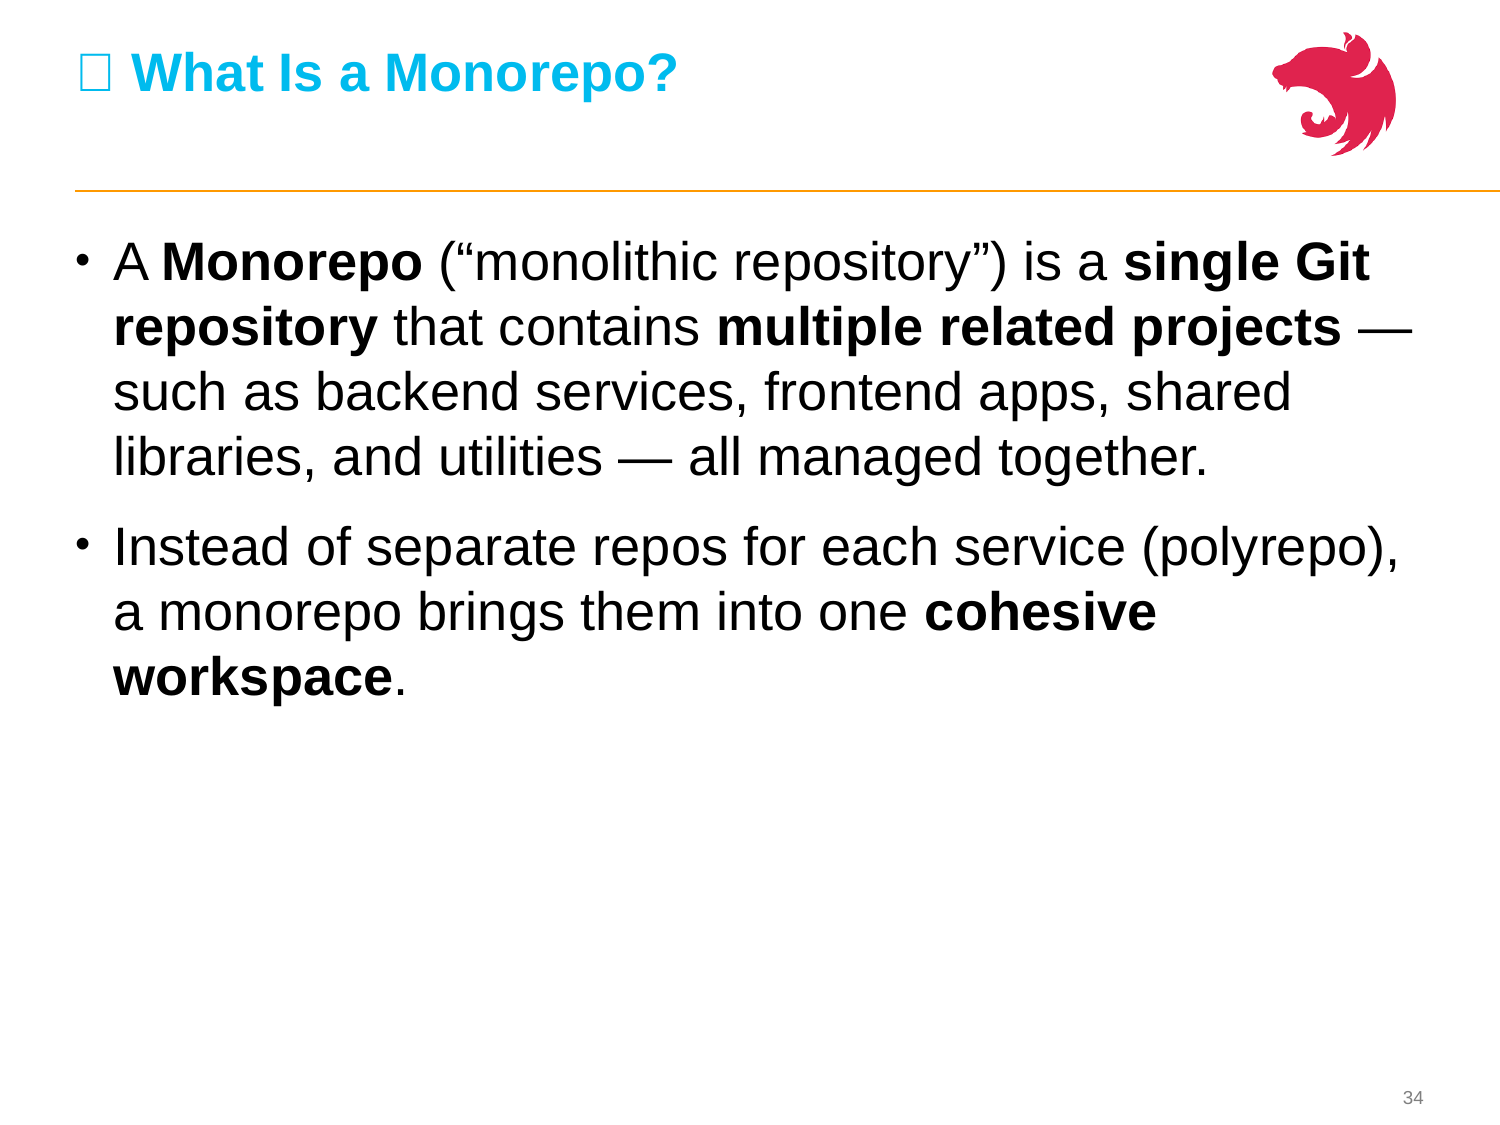

# 🧭 What Is a Monorepo?
A Monorepo (“monolithic repository”) is a single Git repository that contains multiple related projects — such as backend services, frontend apps, shared libraries, and utilities — all managed together.
Instead of separate repos for each service (polyrepo), a monorepo brings them into one cohesive workspace.